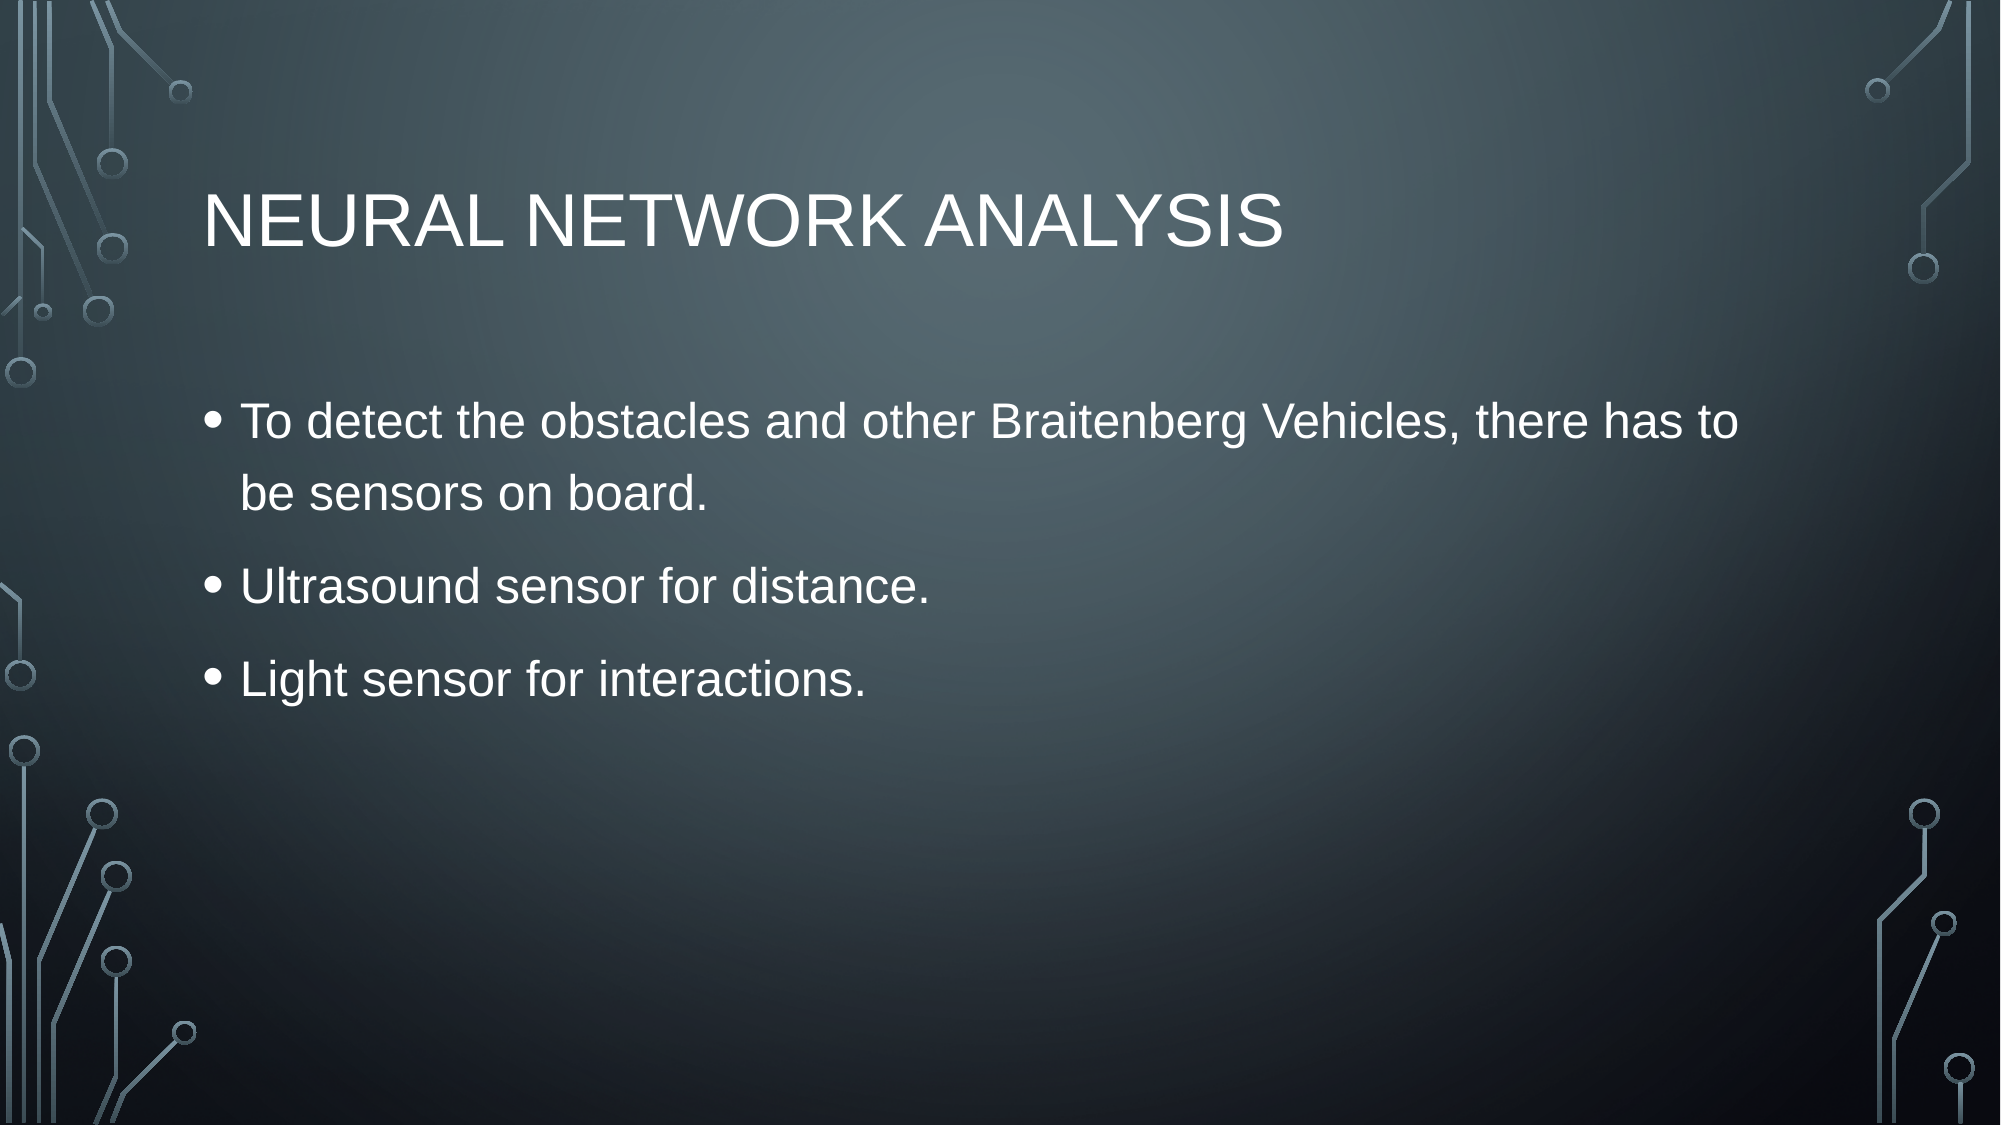

# Neural network analysis
To detect the obstacles and other Braitenberg Vehicles, there has to be sensors on board.
Ultrasound sensor for distance.
Light sensor for interactions.